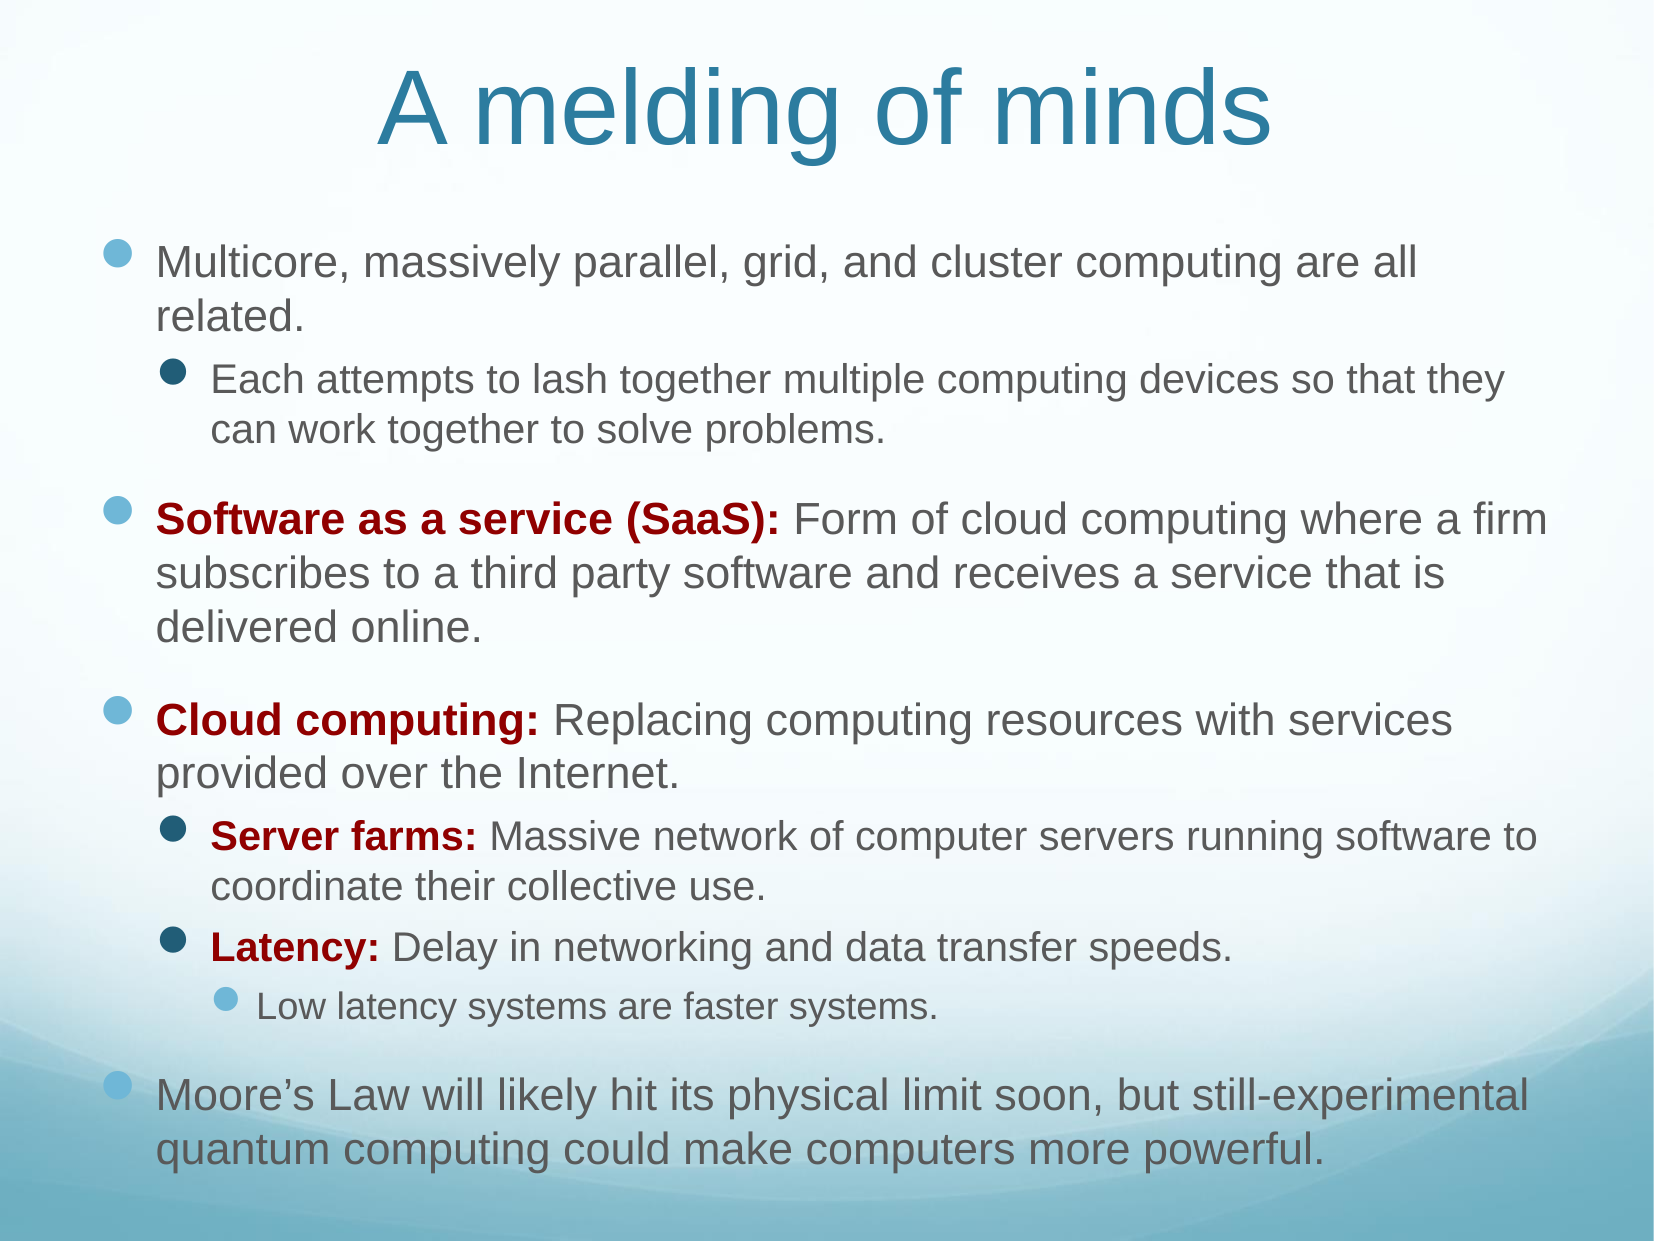

# A melding of minds
Multicore, massively parallel, grid, and cluster computing are all related.
Each attempts to lash together multiple computing devices so that they can work together to solve problems.
Software as a service (SaaS): Form of cloud computing where a firm subscribes to a third party software and receives a service that is delivered online.
Cloud computing: Replacing computing resources with services provided over the Internet.
Server farms: Massive network of computer servers running software to coordinate their collective use.
Latency: Delay in networking and data transfer speeds.
Low latency systems are faster systems.
Moore’s Law will likely hit its physical limit soon, but still-experimental quantum computing could make computers more powerful.